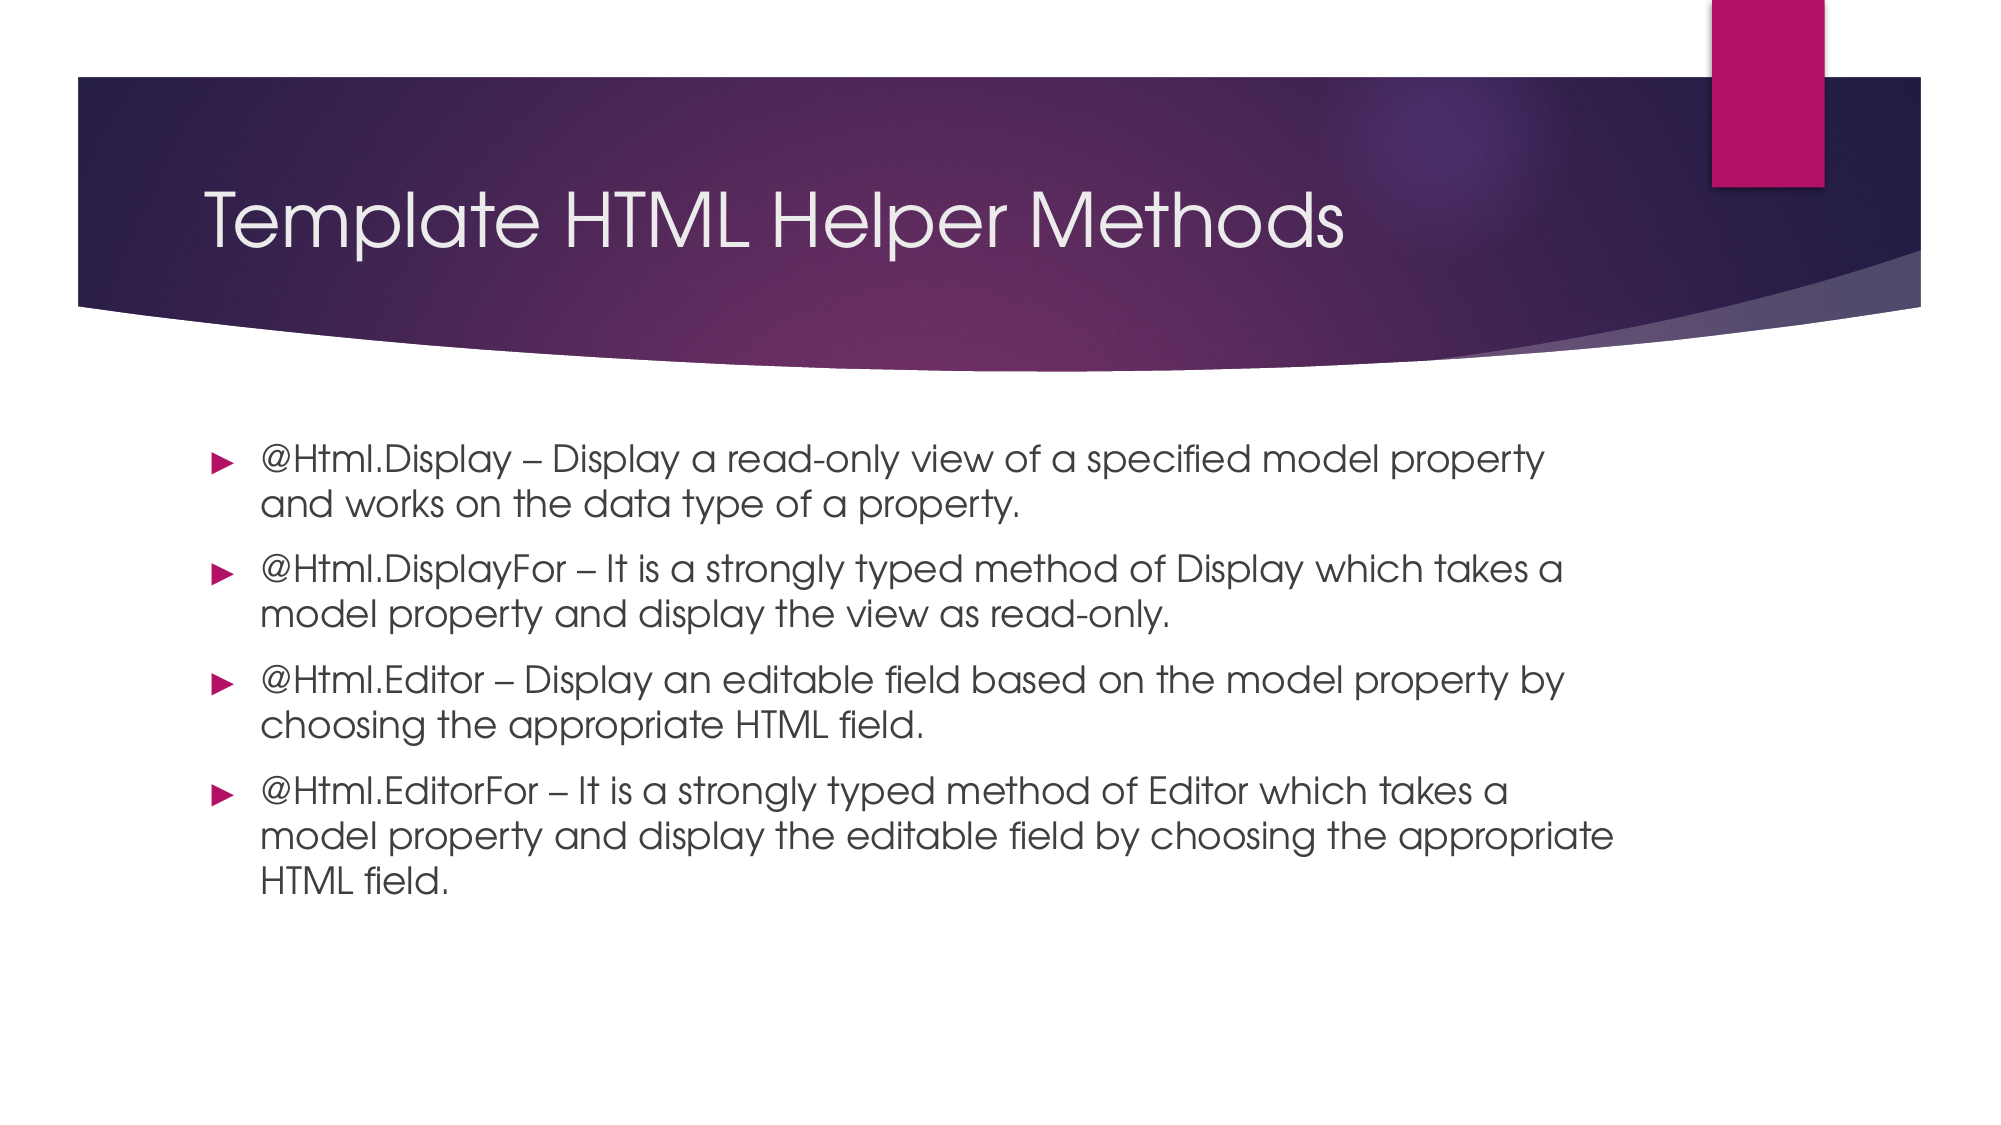

# Template HTML Helper Methods
@Html.Display – Display a read-only view of a specified model property and works on the data type of a property.
@Html.DisplayFor – It is a strongly typed method of Display which takes a model property and display the view as read-only.
@Html.Editor – Display an editable field based on the model property by choosing the appropriate HTML field.
@Html.EditorFor – It is a strongly typed method of Editor which takes a model property and display the editable field by choosing the appropriate HTML field.